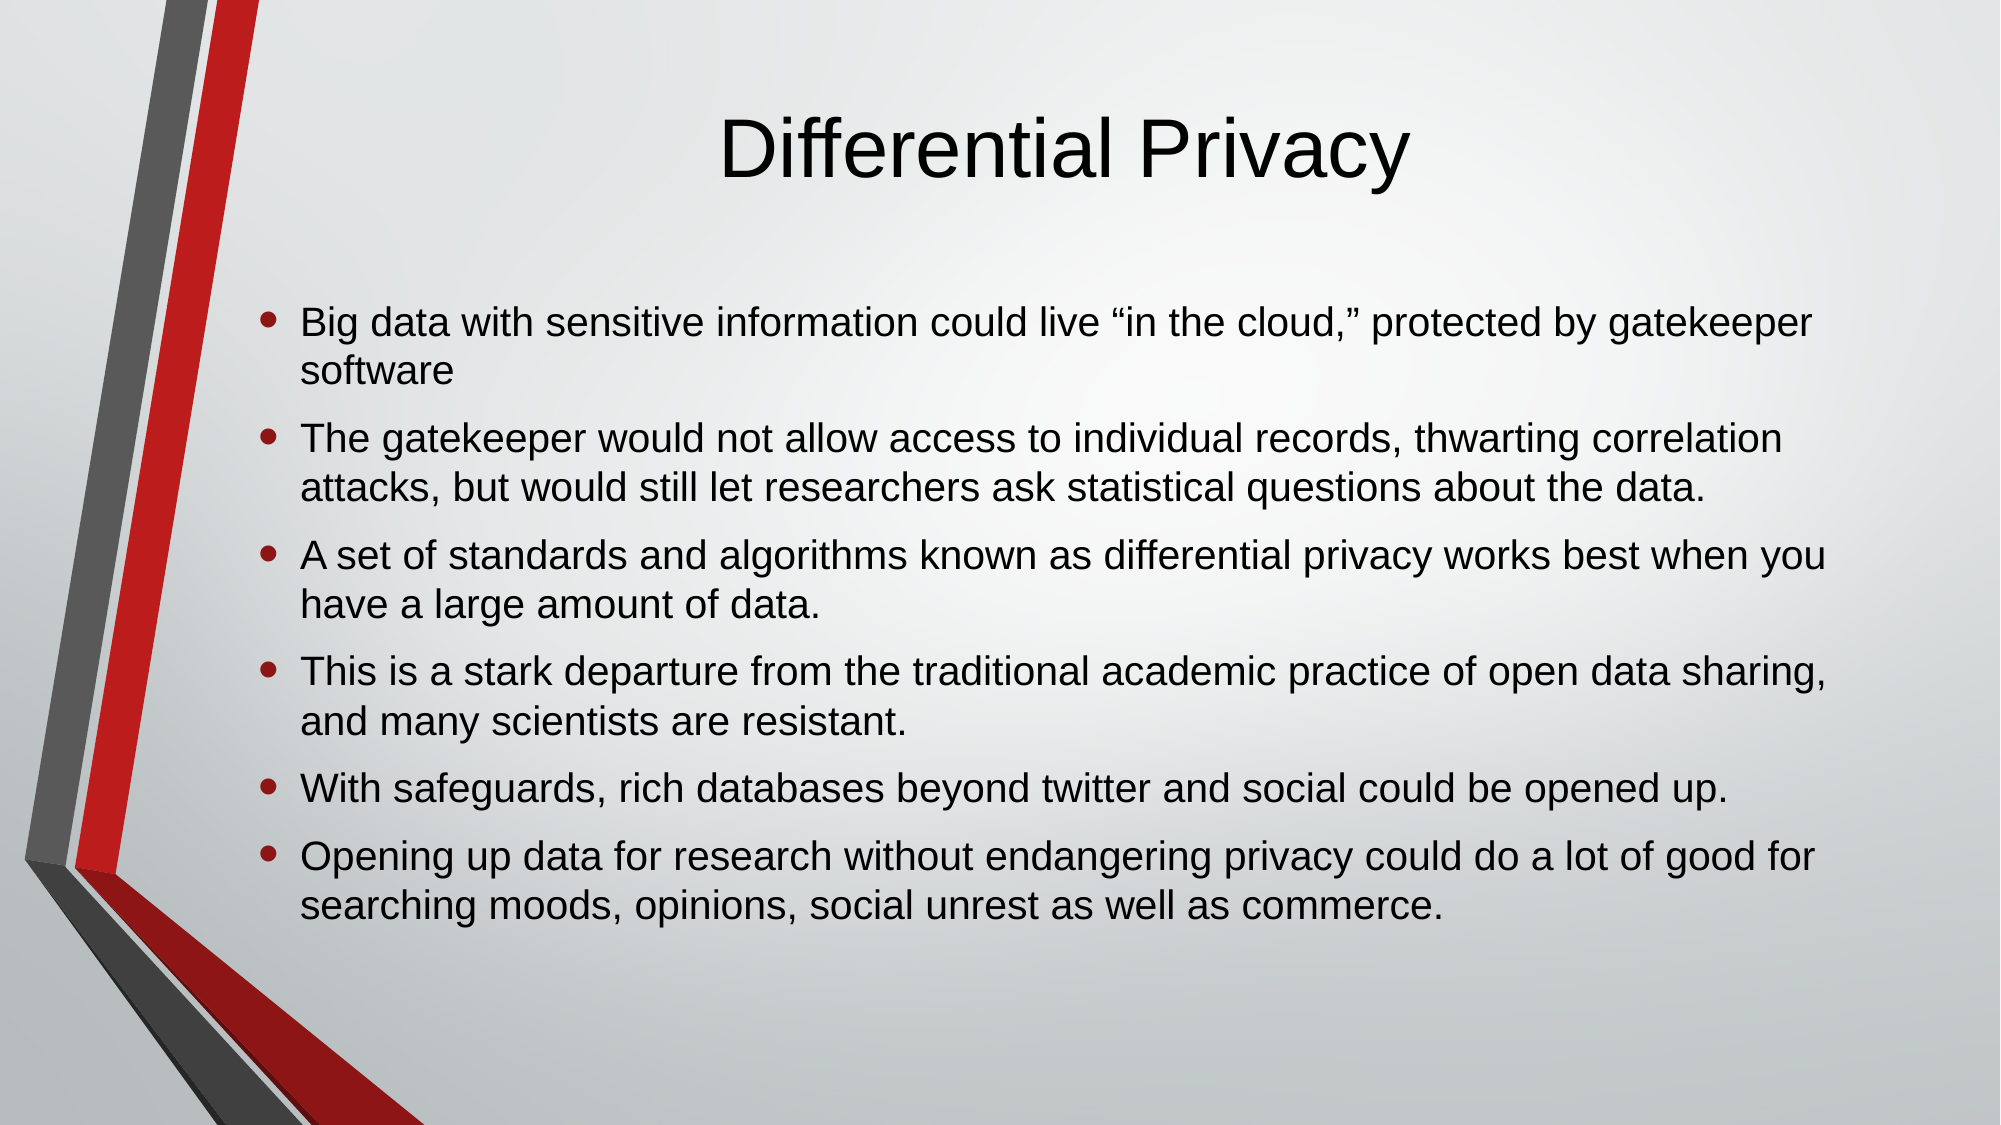

# Differential Privacy
Big data with sensitive information could live “in the cloud,” protected by gatekeeper software
The gatekeeper would not allow access to individual records, thwarting correlation attacks, but would still let researchers ask statistical questions about the data.
A set of standards and algorithms known as differential privacy works best when you have a large amount of data.
This is a stark departure from the traditional academic practice of open data sharing, and many scientists are resistant.
With safeguards, rich databases beyond twitter and social could be opened up.
Opening up data for research without endangering privacy could do a lot of good for searching moods, opinions, social unrest as well as commerce.